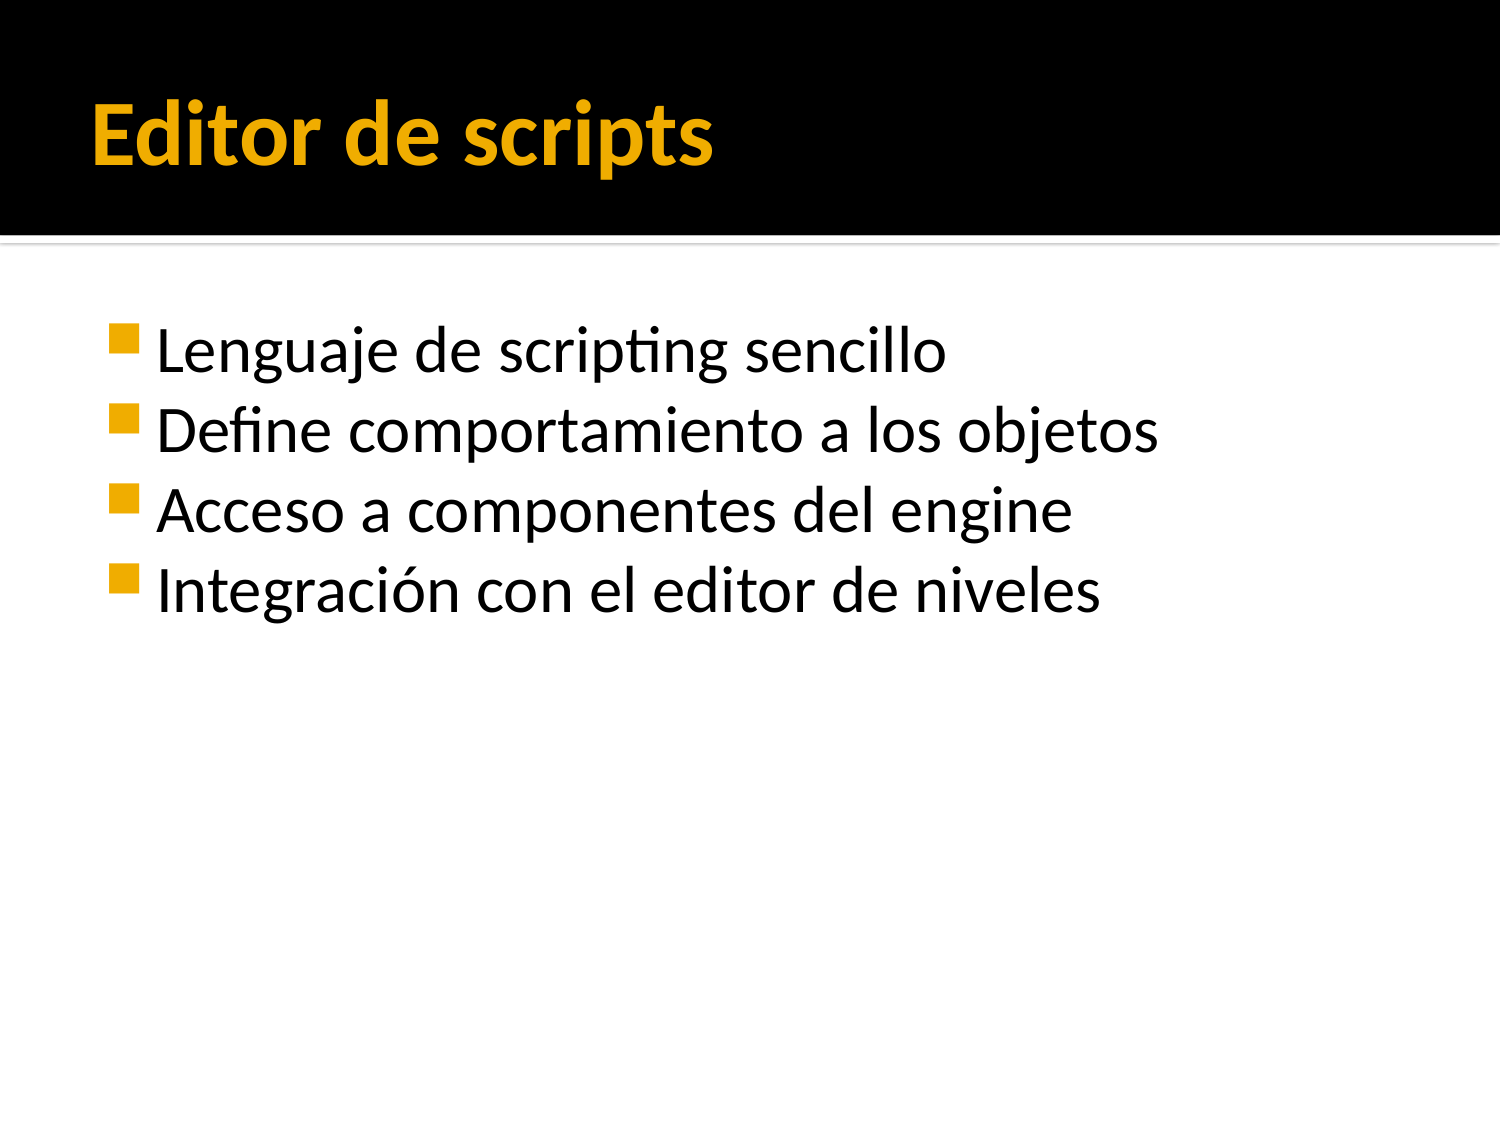

# Editor de scripts
Lenguaje de scripting sencillo
Define comportamiento a los objetos
Acceso a componentes del engine
Integración con el editor de niveles